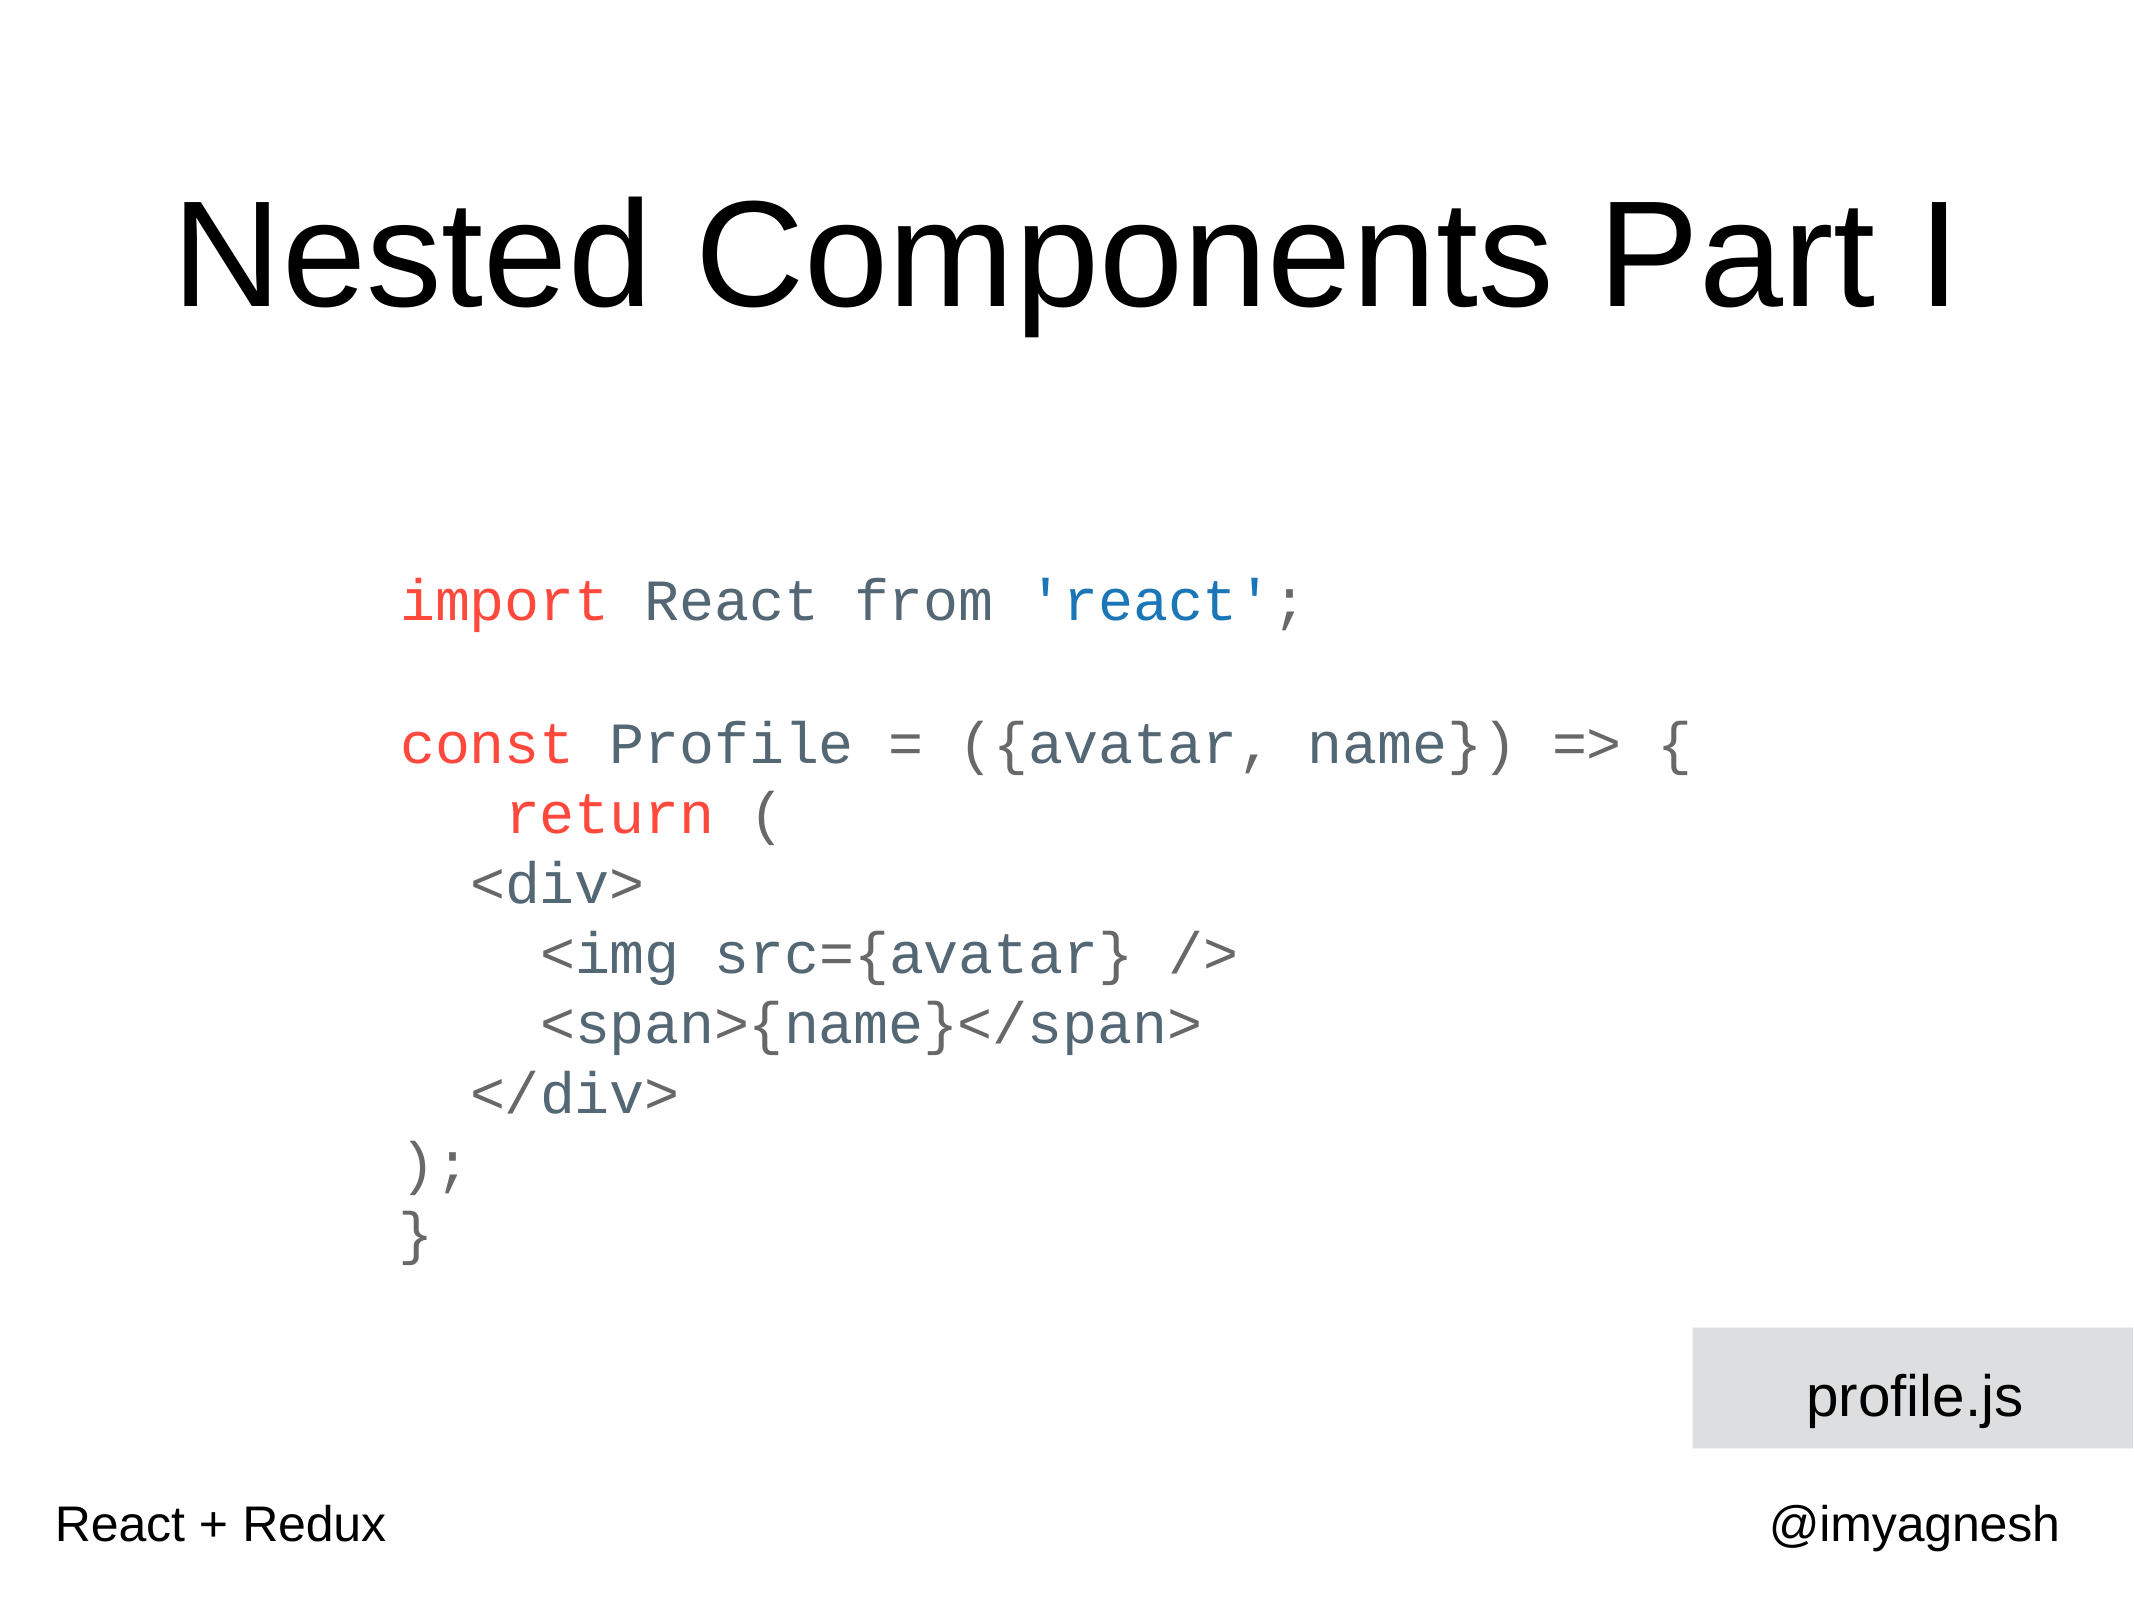

# Nested Components Part I
import React from 'react';

const Profile = ({avatar, name}) => {  return (
<div>
<img src={avatar} />
<span>{name}</span>
</div>
);
}

profile.js

React + Redux
@imyagnesh